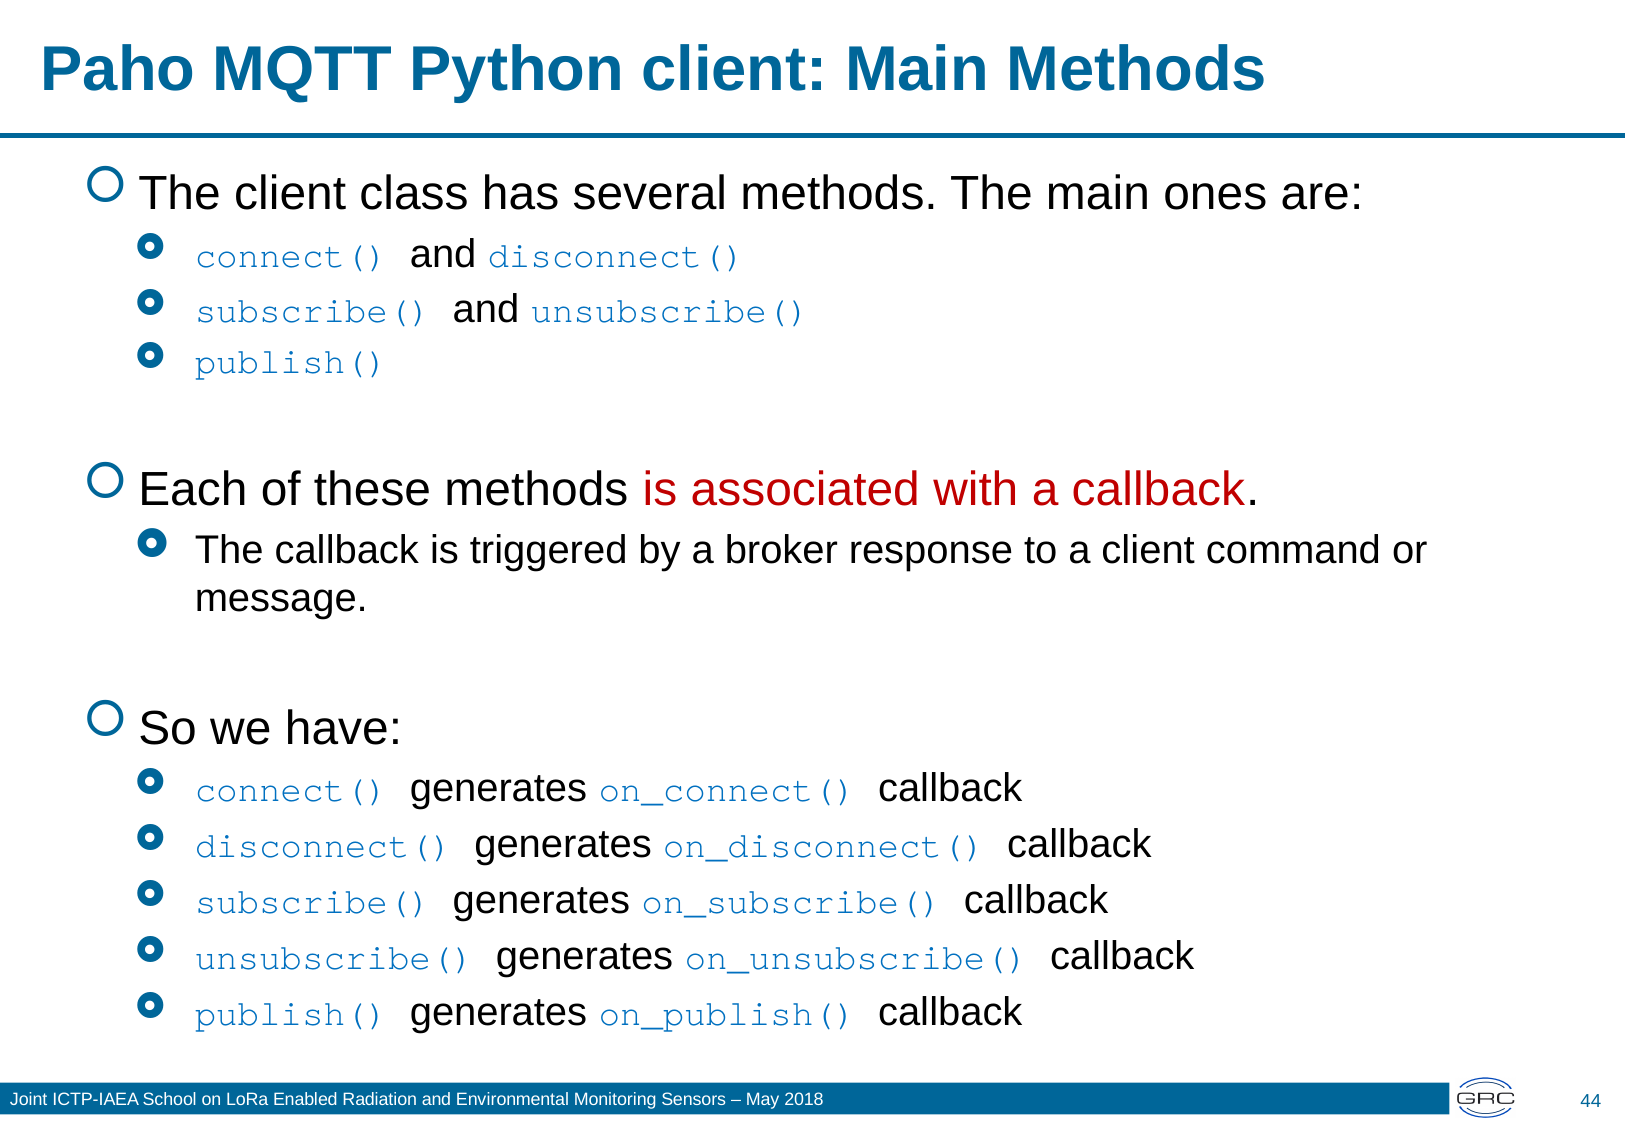

# Paho MQTT Python client: Main Methods
The client class has several methods. The main ones are:
connect() and disconnect()
subscribe() and unsubscribe()
publish()

Each of these methods is associated with a callback.
The callback is triggered by a broker response to a client command or message.

So we have:
connect() generates on_connect() callback
disconnect() generates on_disconnect() callback
subscribe() generates on_subscribe() callback
unsubscribe() generates on_unsubscribe() callback
publish() generates on_publish() callback

44